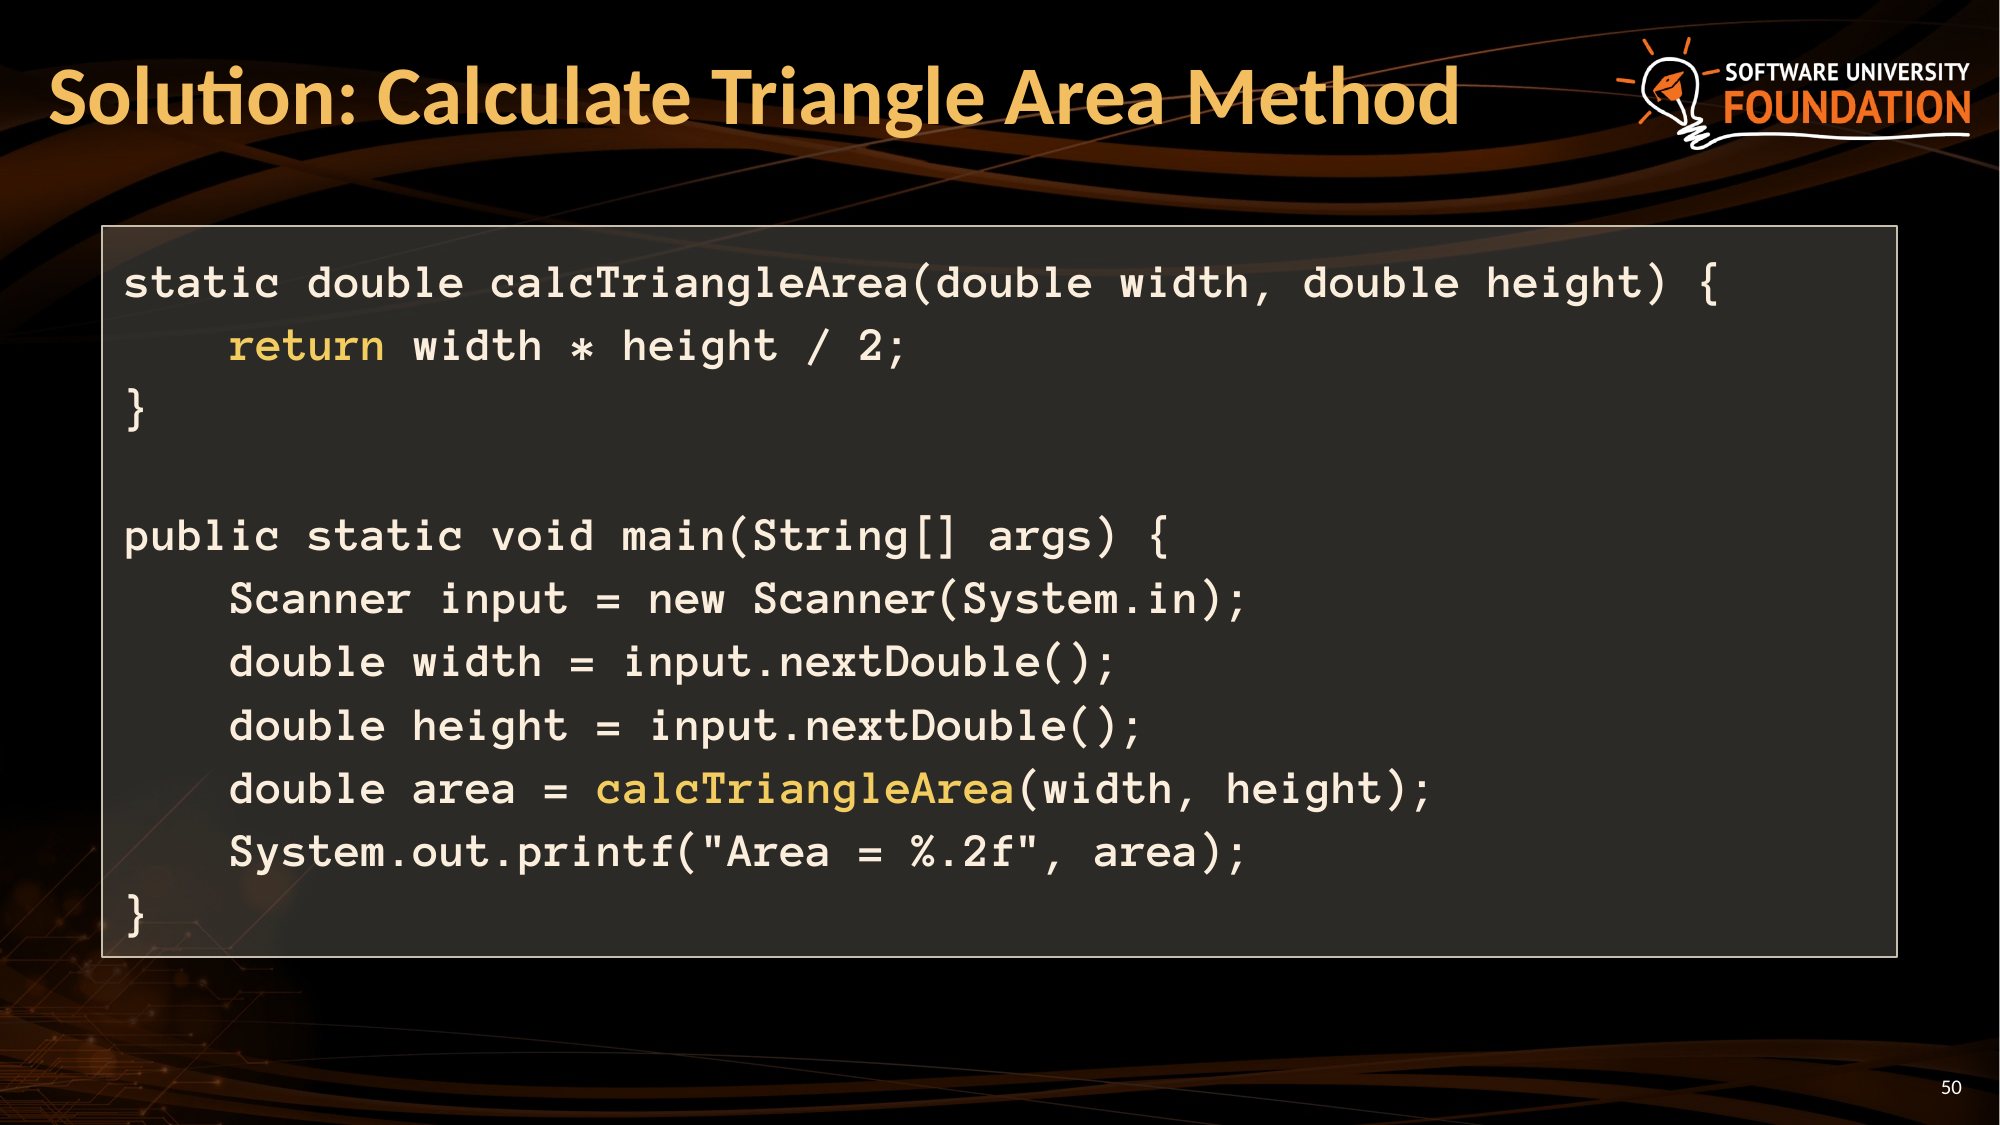

# Solution: Calculate Triangle Area Method
static double calcTriangleArea(double width, double height) {
    return width * height / 2;
}

public static void main(String[] args) {
    Scanner input = new Scanner(System.in);
    double width = input.nextDouble();
    double height = input.nextDouble();
    double area = calcTriangleArea(width, height);
    System.out.printf("Area = %.2f", area);
}
50